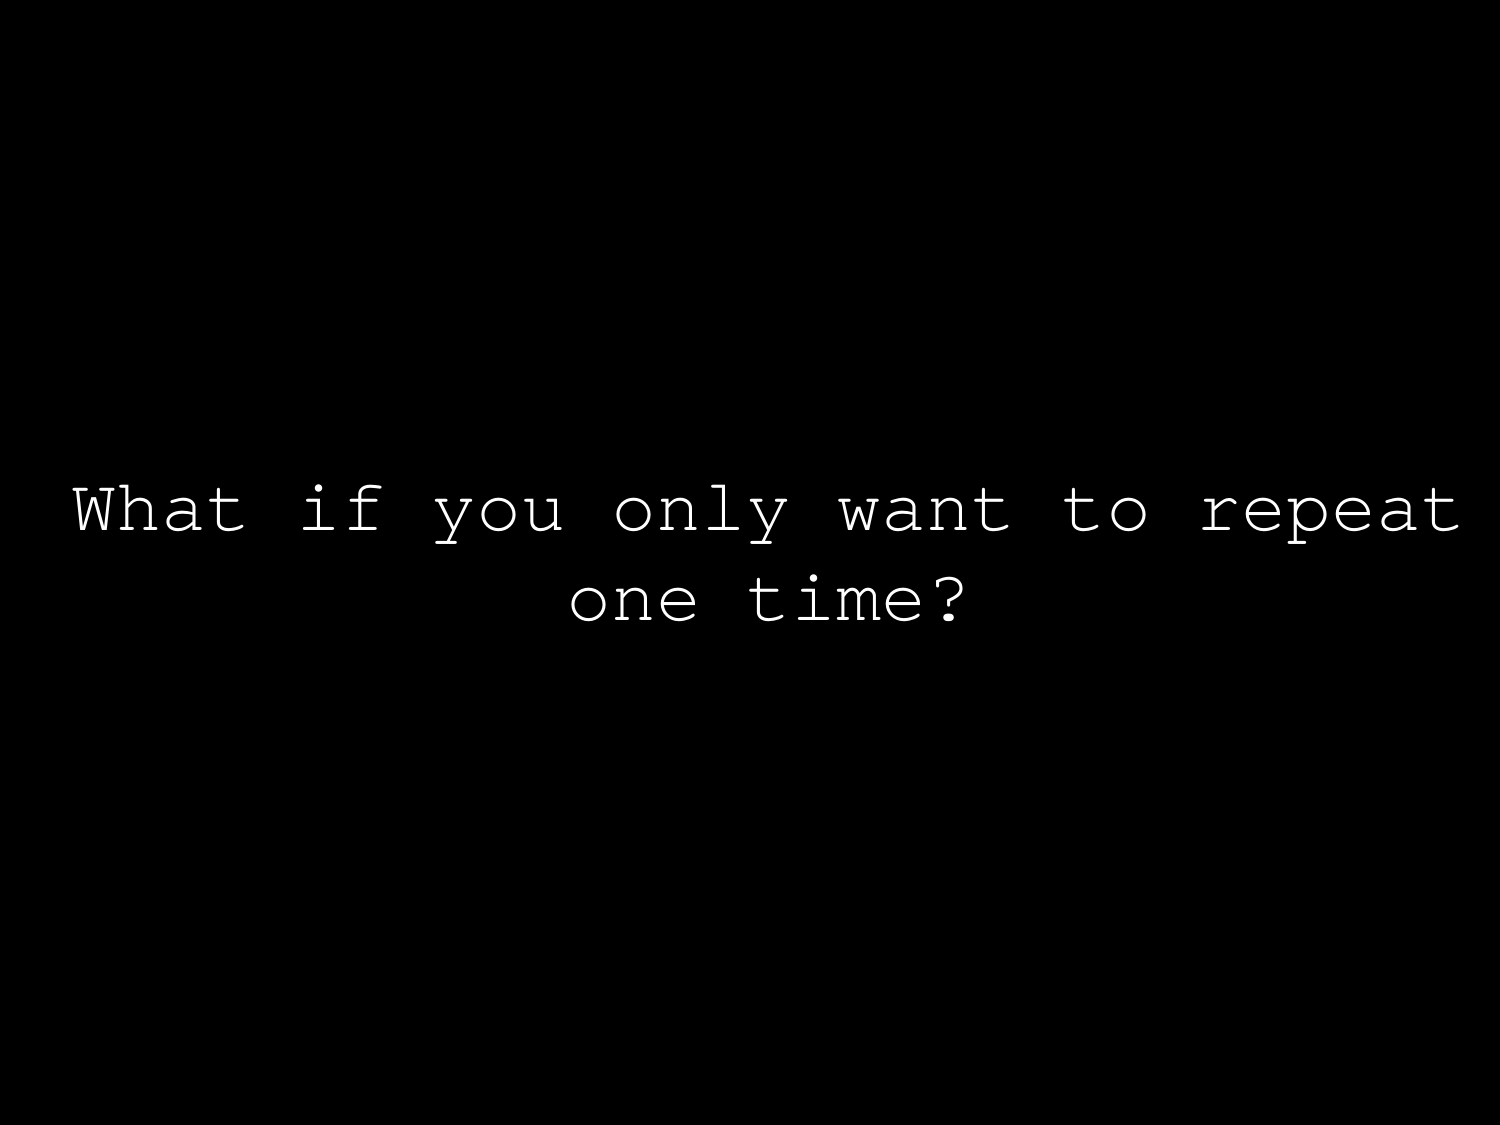

What if you only want to repeat one time?